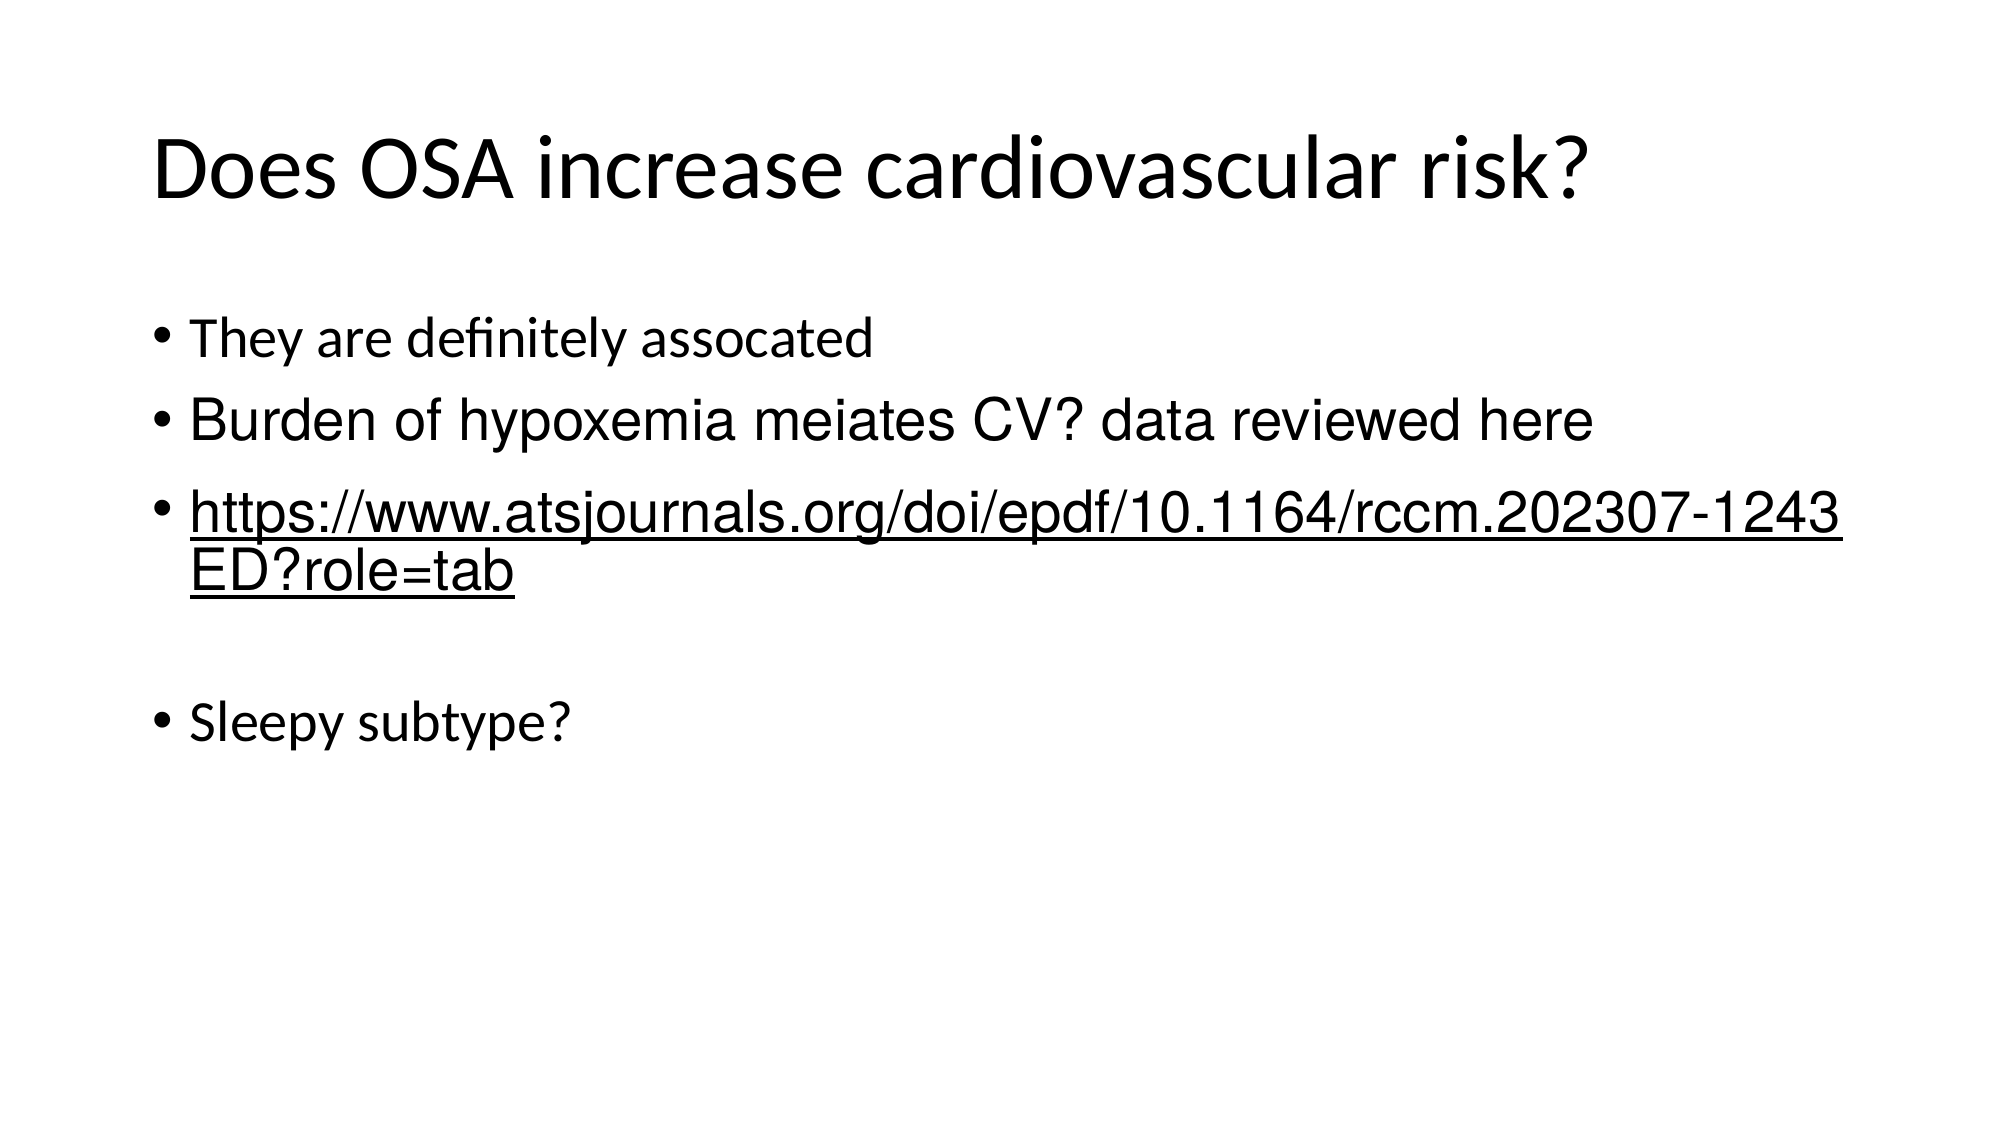

# Does OSA increase cardiovascular risk?
They are definitely assocated
Burden of hypoxemia meiates CV? data reviewed here
https://www.atsjournals.org/doi/epdf/10.1164/rccm.202307-1243ED?role=tab
Sleepy subtype?